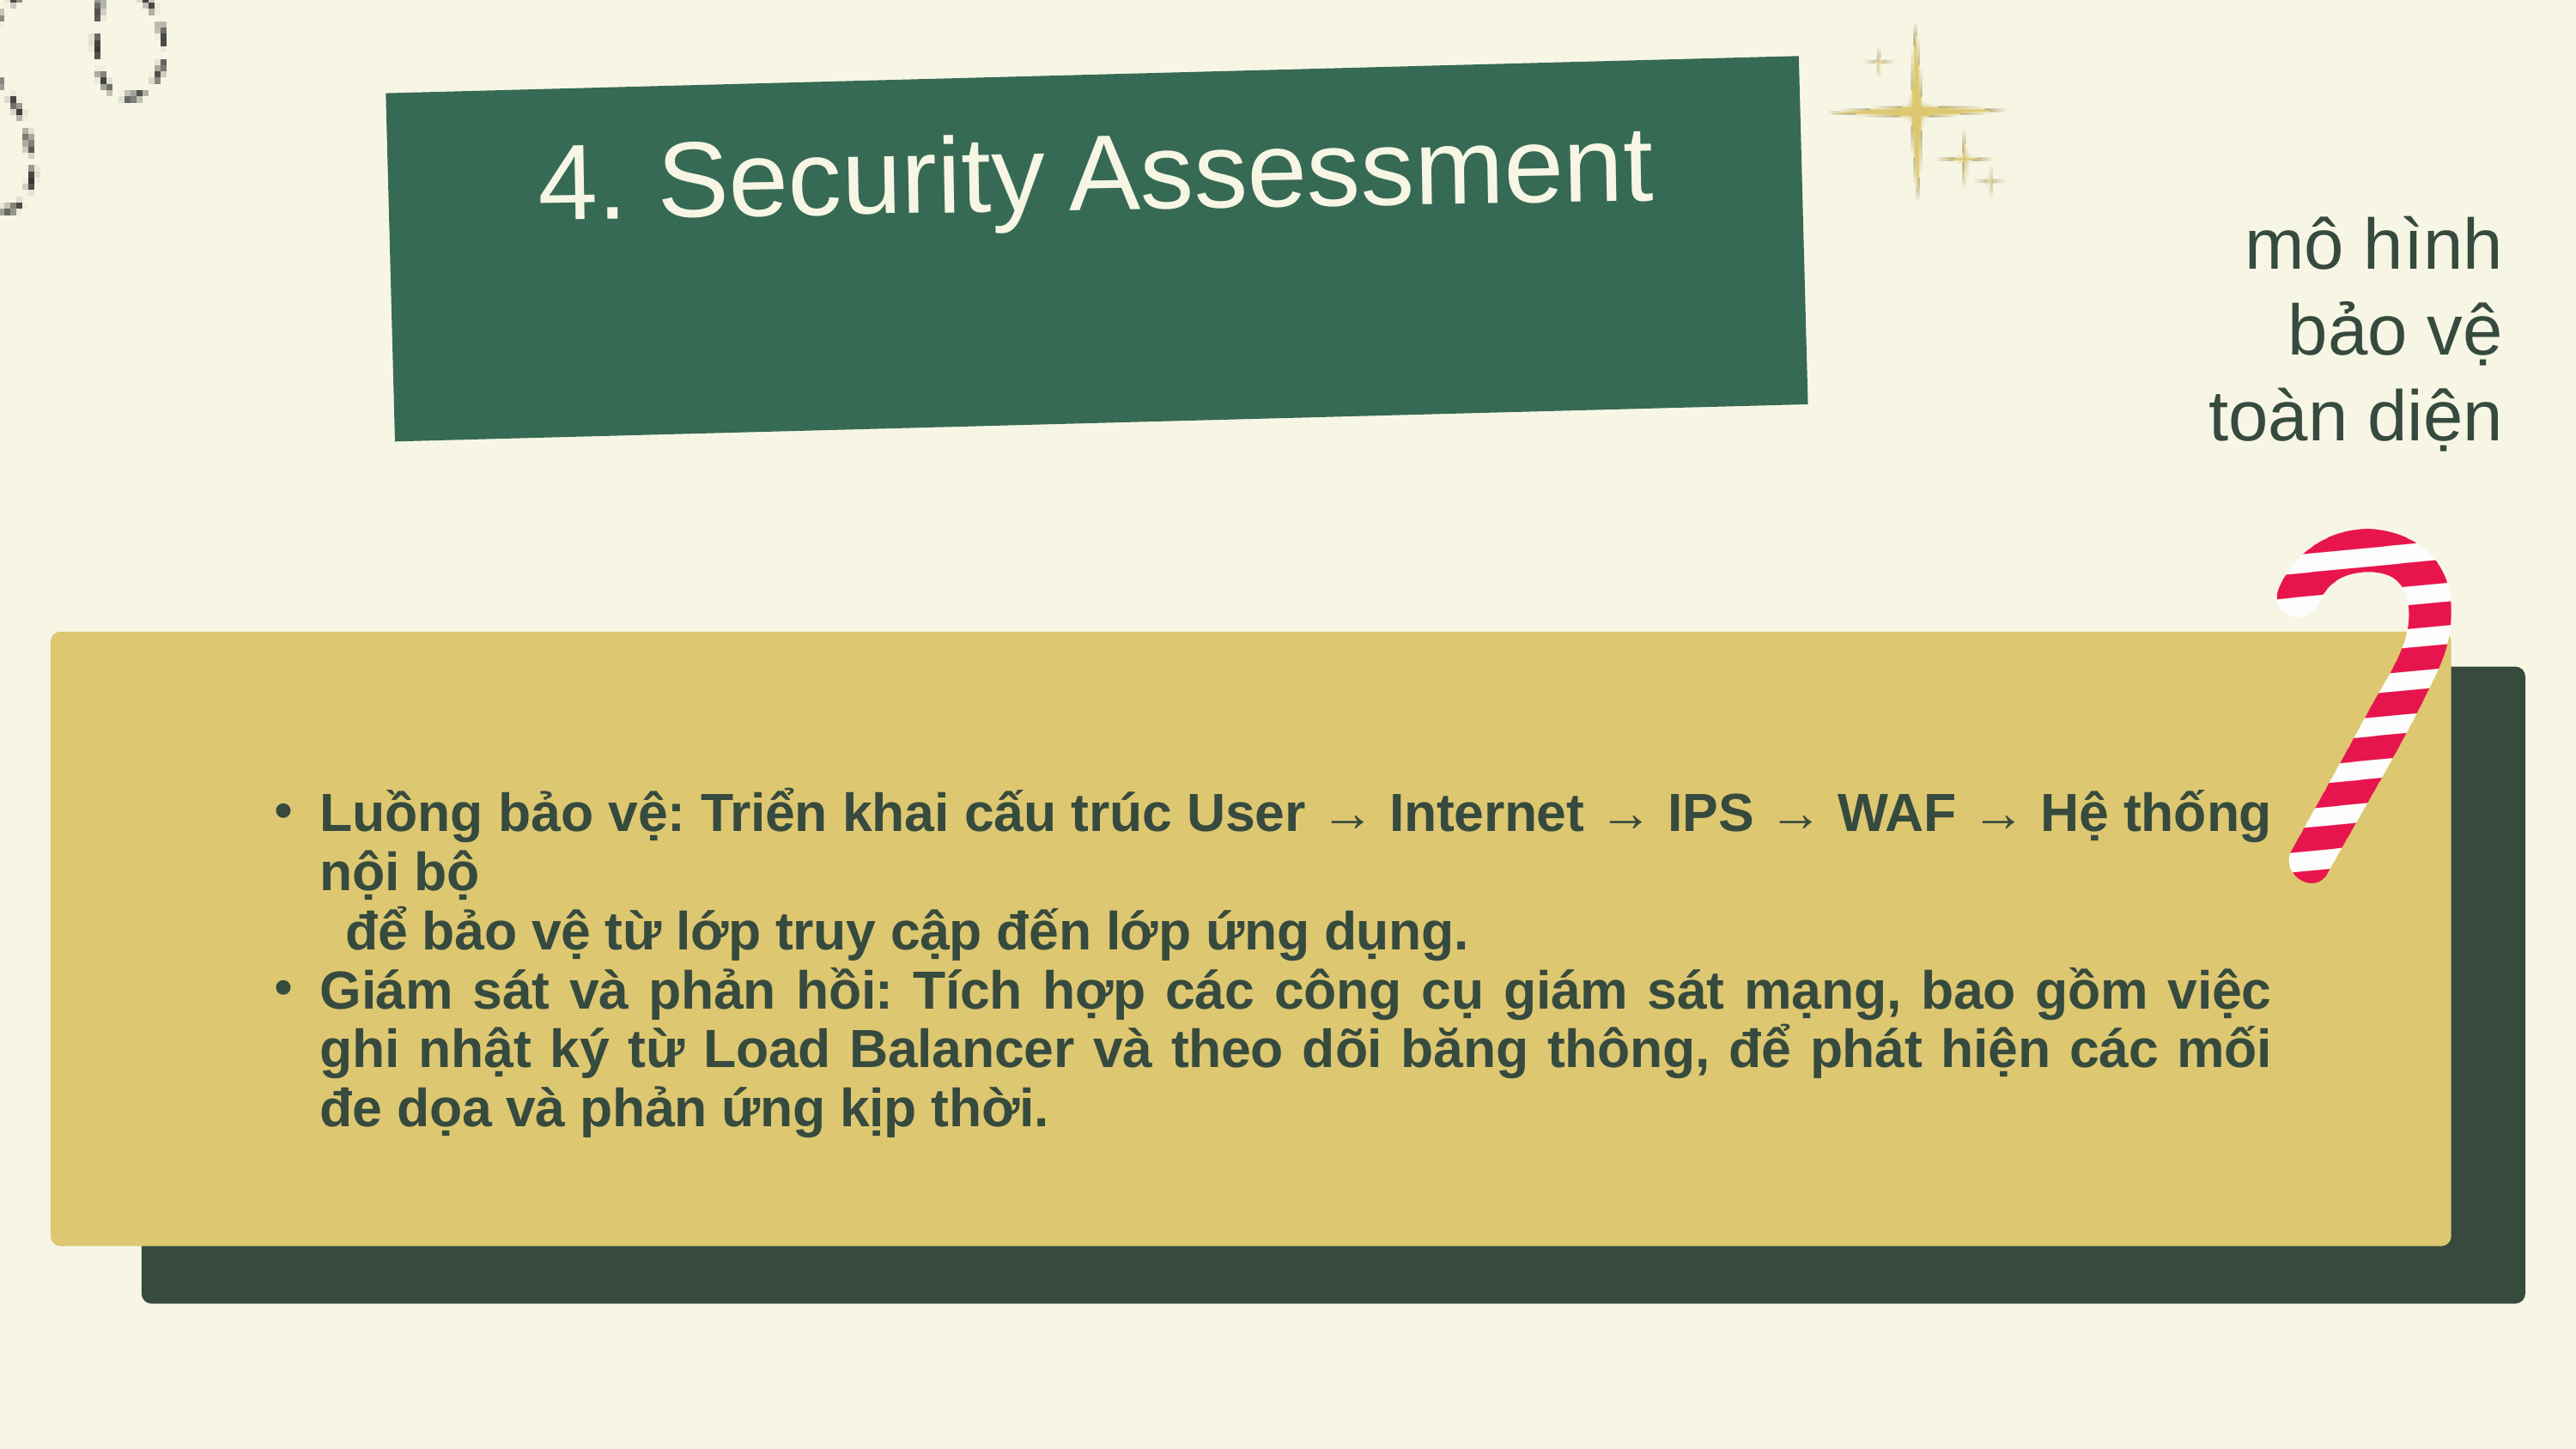

4. Security Assessment
mô hình
bảo vệ
toàn diện

Luồng bảo vệ: Triển khai cấu trúc User → Internet → IPS → WAF → Hệ thống nội bộ
        để bảo vệ từ lớp truy cập đến lớp ứng dụng.
Giám sát và phản hồi: Tích hợp các công cụ giám sát mạng, bao gồm việc ghi nhật ký từ Load Balancer và theo dõi băng thông, để phát hiện các mối đe dọa và phản ứng kịp thời.